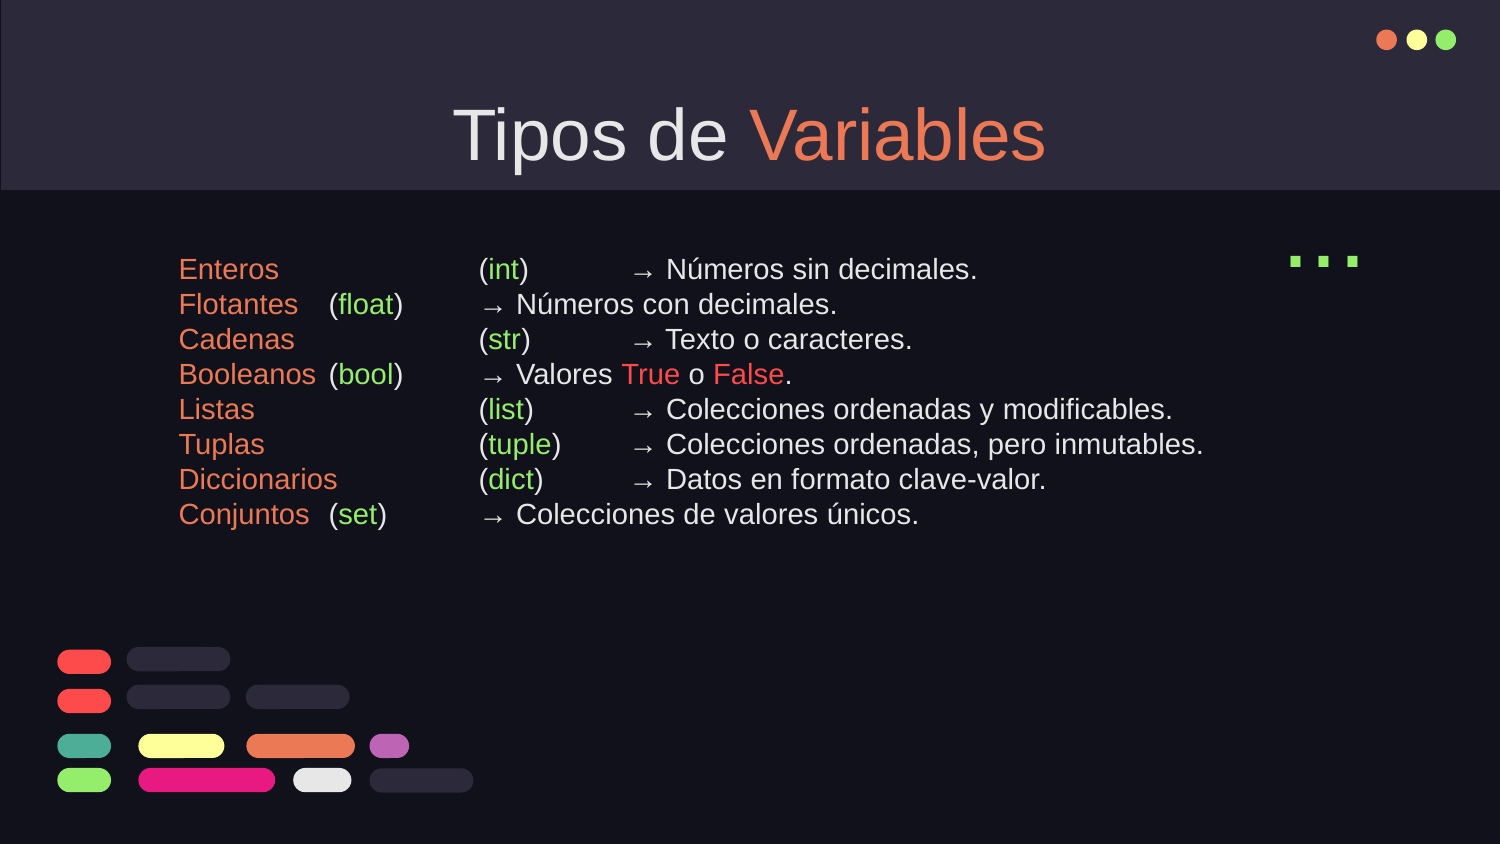

# Tipos de Variables
...
Enteros 		(int) 	→ Números sin decimales.
Flotantes 	(float) 	→ Números con decimales.
Cadenas 		(str) 	→ Texto o caracteres.
Booleanos 	(bool)	→ Valores True o False.
Listas 		(list)	→ Colecciones ordenadas y modificables.
Tuplas 		(tuple)	→ Colecciones ordenadas, pero inmutables.
Diccionarios 	(dict) 	→ Datos en formato clave-valor.
Conjuntos 	(set)	→ Colecciones de valores únicos.